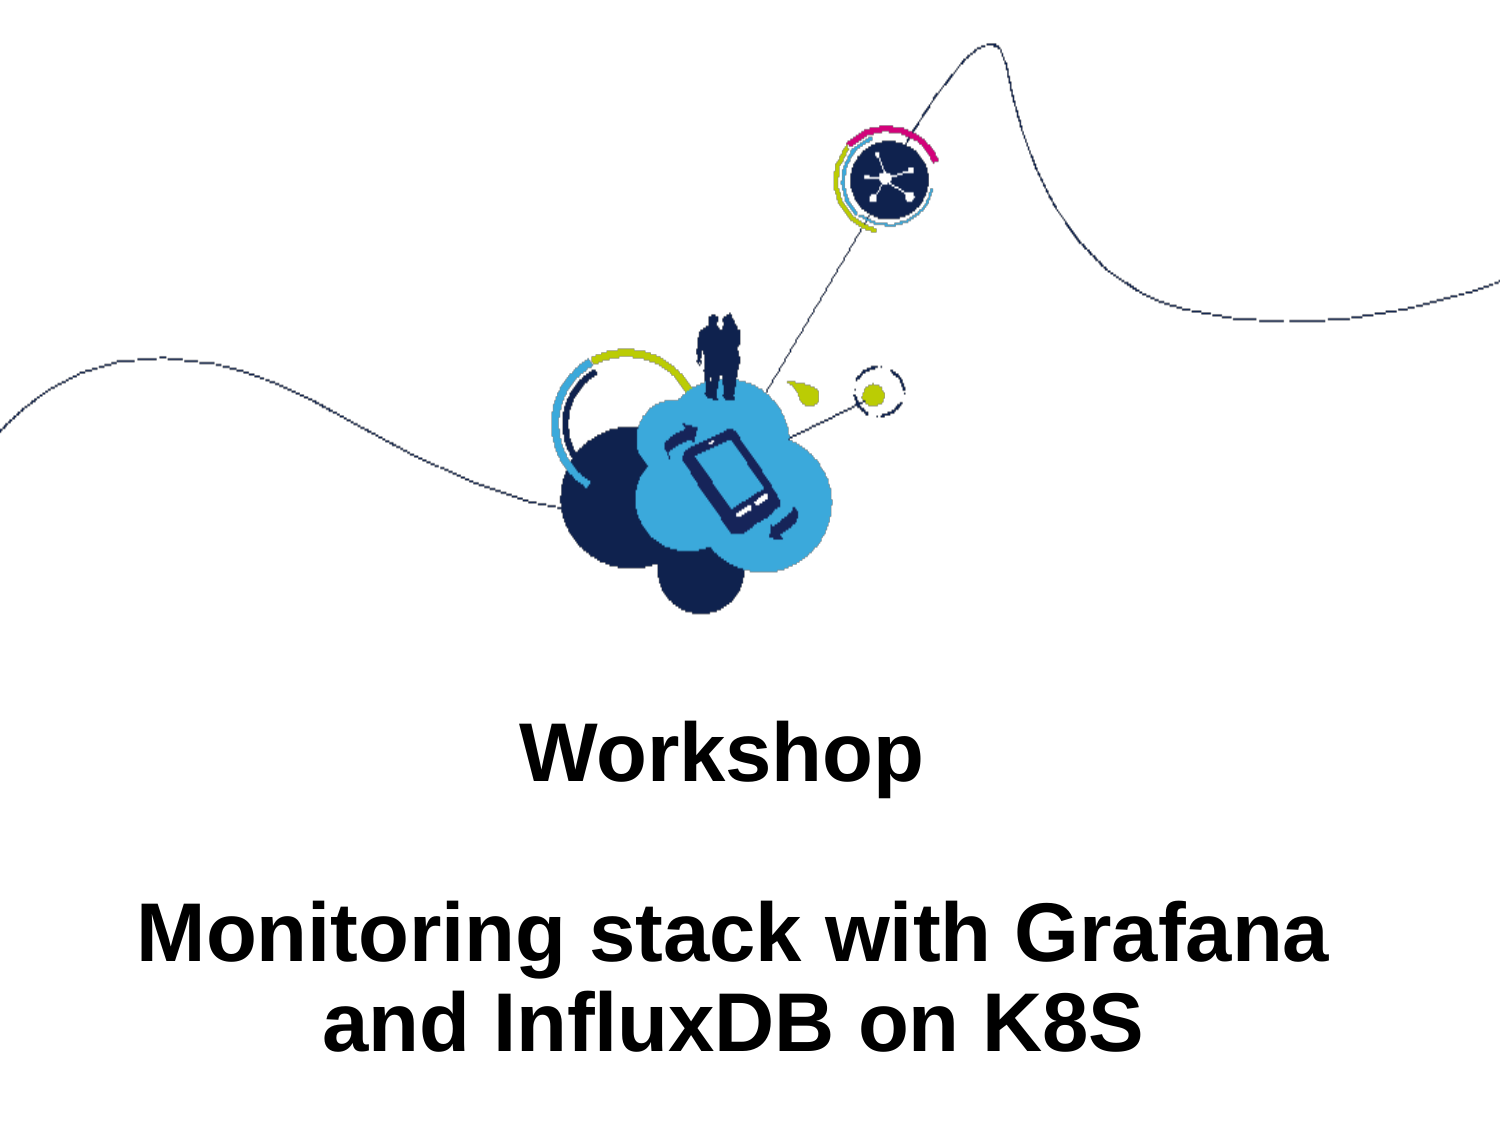

# Workshop Monitoring stack with Grafana and InfluxDB on K8S